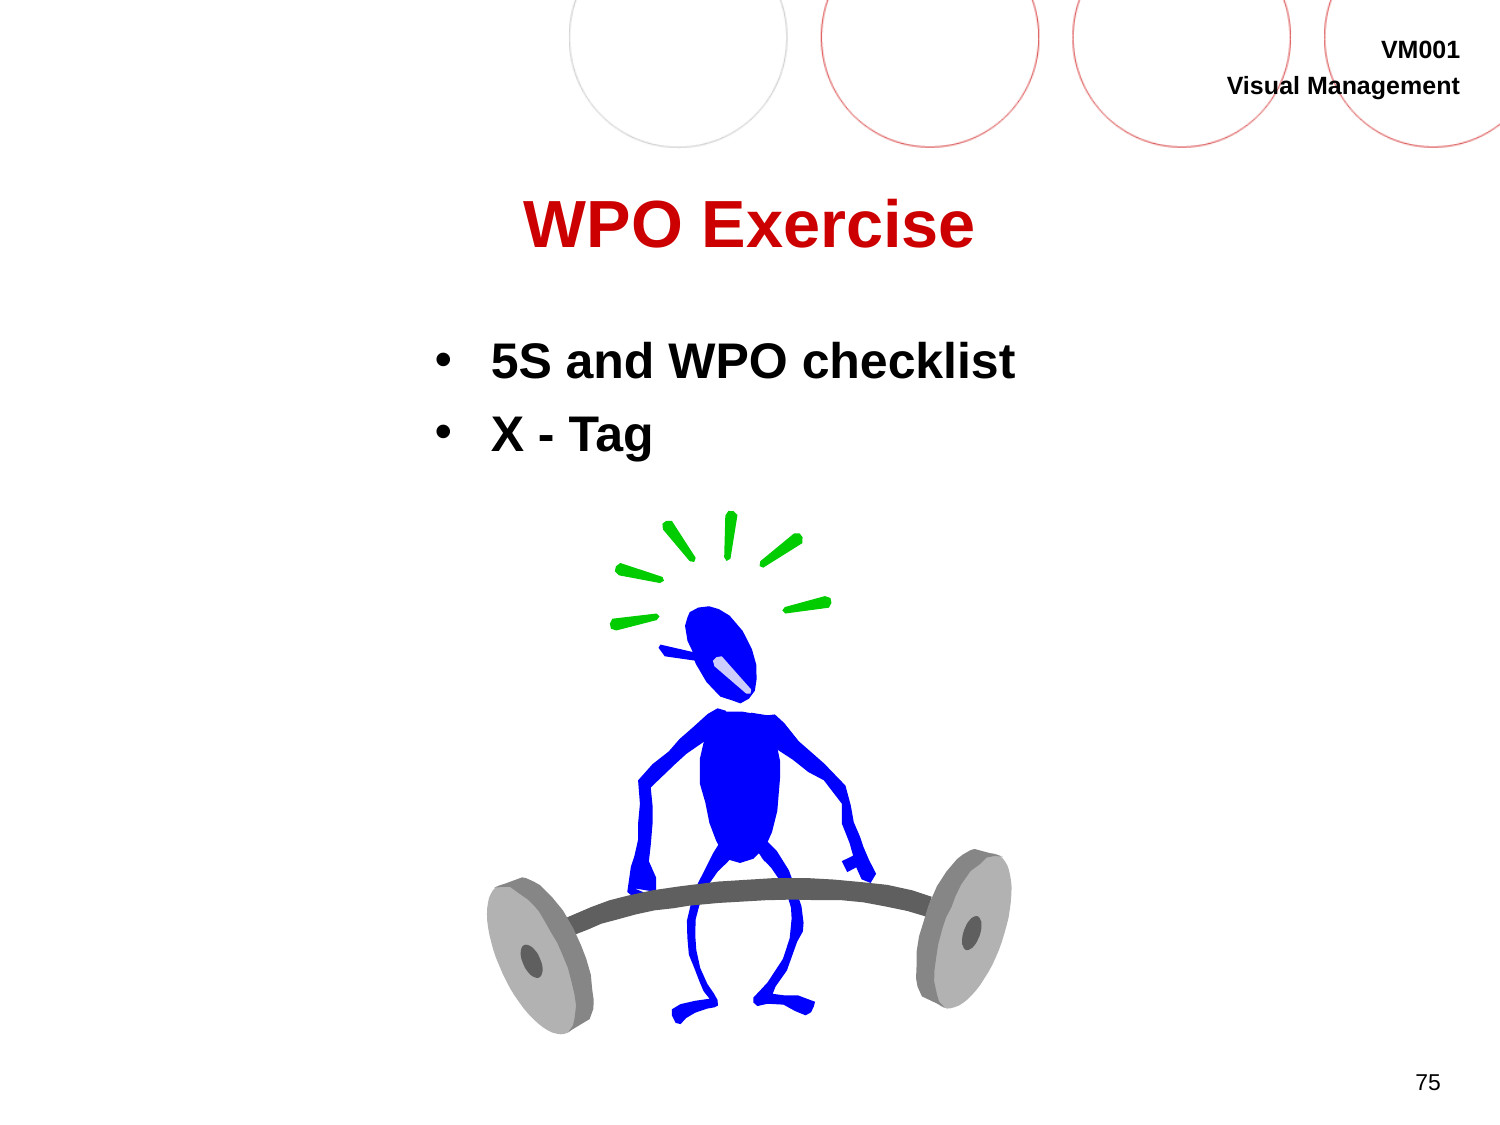

# WPO Exercise
5S and WPO checklist
X - Tag